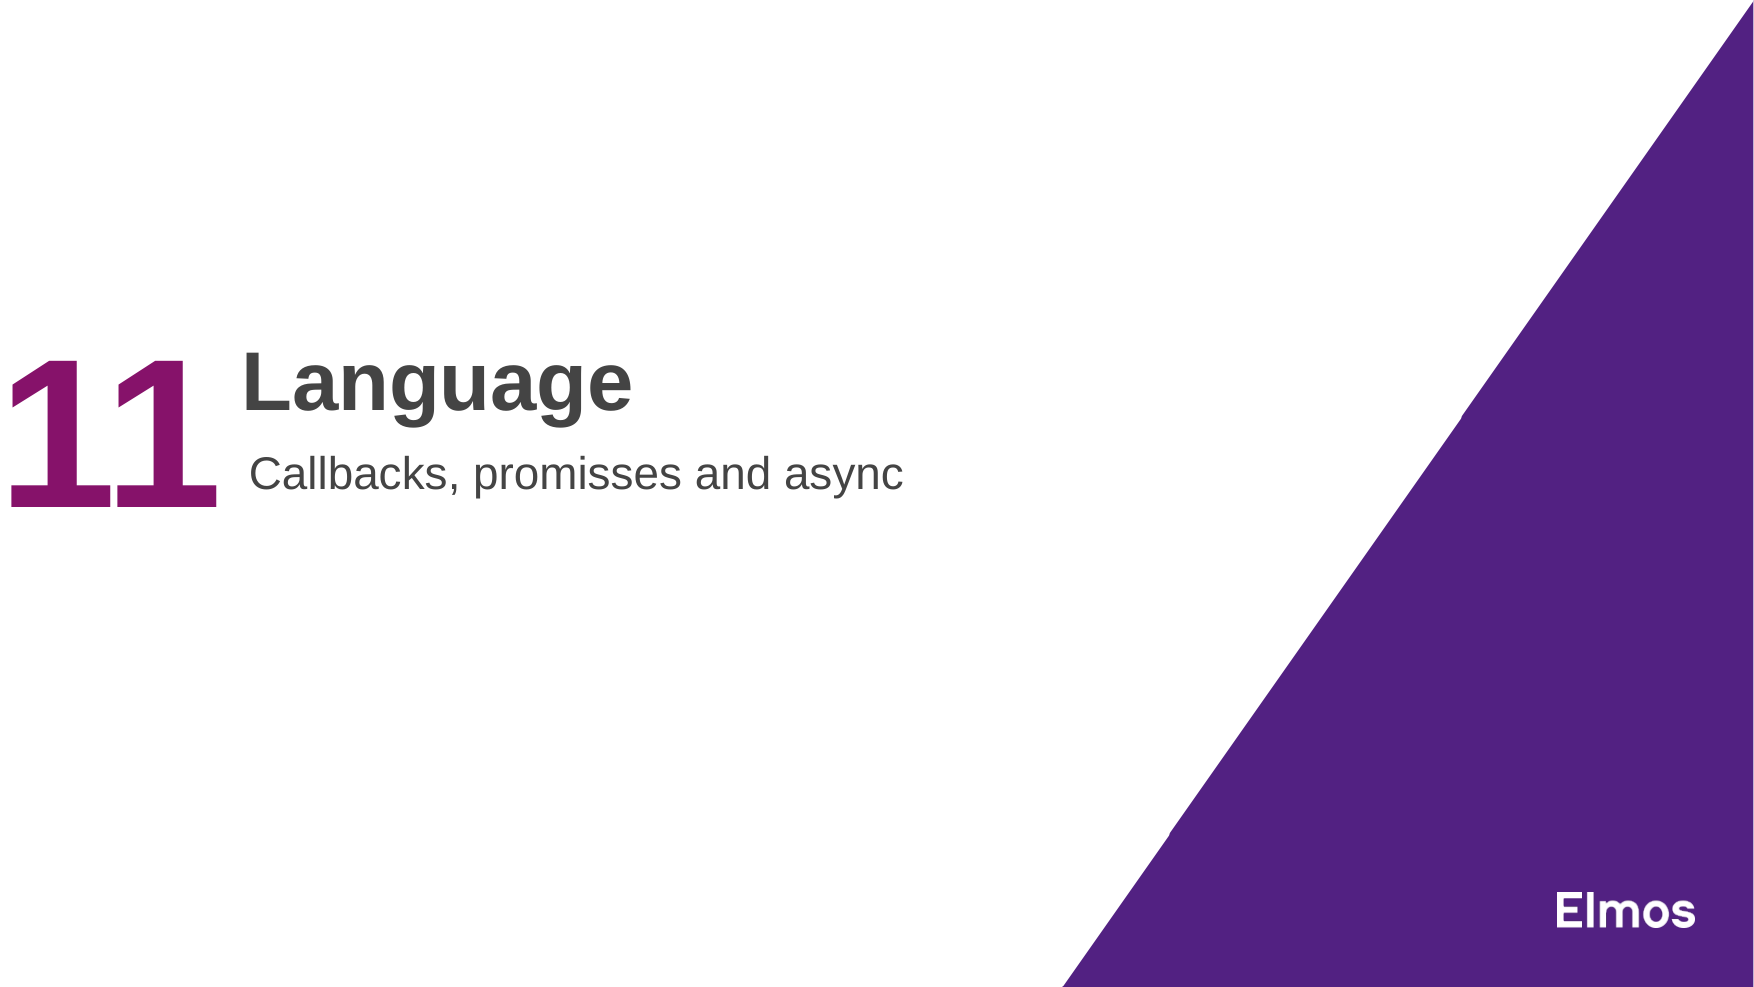

# Language
11
Callbacks, promisses and async